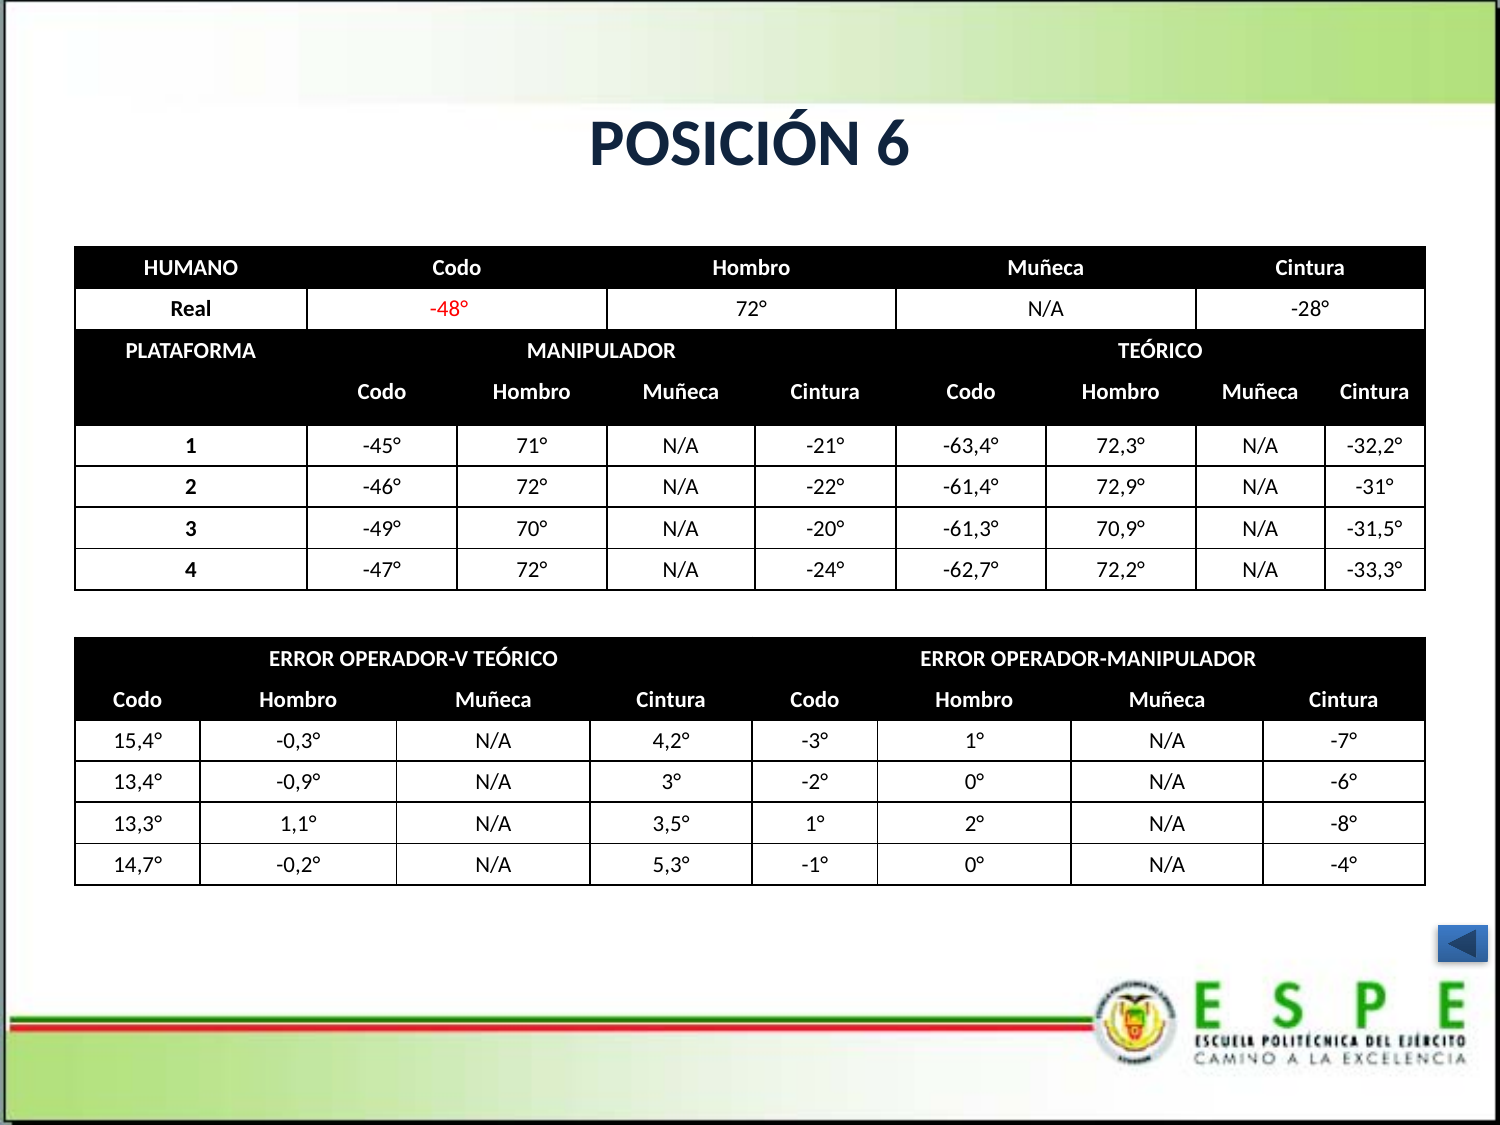

# POSICIÓN 6
| HUMANO | Codo |  | Hombro |  | Muñeca |  | Cintura |  |
| --- | --- | --- | --- | --- | --- | --- | --- | --- |
| Real | -48° |  | 72° |  | N/A |  | -28° |  |
| PLATAFORMA | MANIPULADOR |  |  |  | TEÓRICO |  |  |  |
|  | Codo | Hombro | Muñeca | Cintura | Codo | Hombro | Muñeca | Cintura |
| 1 | -45° | 71° | N/A | -21° | -63,4° | 72,3° | N/A | -32,2° |
| 2 | -46° | 72° | N/A | -22° | -61,4° | 72,9° | N/A | -31° |
| 3 | -49° | 70° | N/A | -20° | -61,3° | 70,9° | N/A | -31,5° |
| 4 | -47° | 72° | N/A | -24° | -62,7° | 72,2° | N/A | -33,3° |
| ERROR OPERADOR-V TEÓRICO |  |  |  | ERROR OPERADOR-MANIPULADOR |  |  |  |
| --- | --- | --- | --- | --- | --- | --- | --- |
| Codo | Hombro | Muñeca | Cintura | Codo | Hombro | Muñeca | Cintura |
| 15,4° | -0,3° | N/A | 4,2° | -3° | 1° | N/A | -7° |
| 13,4° | -0,9° | N/A | 3° | -2° | 0° | N/A | -6° |
| 13,3° | 1,1° | N/A | 3,5° | 1° | 2° | N/A | -8° |
| 14,7° | -0,2° | N/A | 5,3° | -1° | 0° | N/A | -4° |